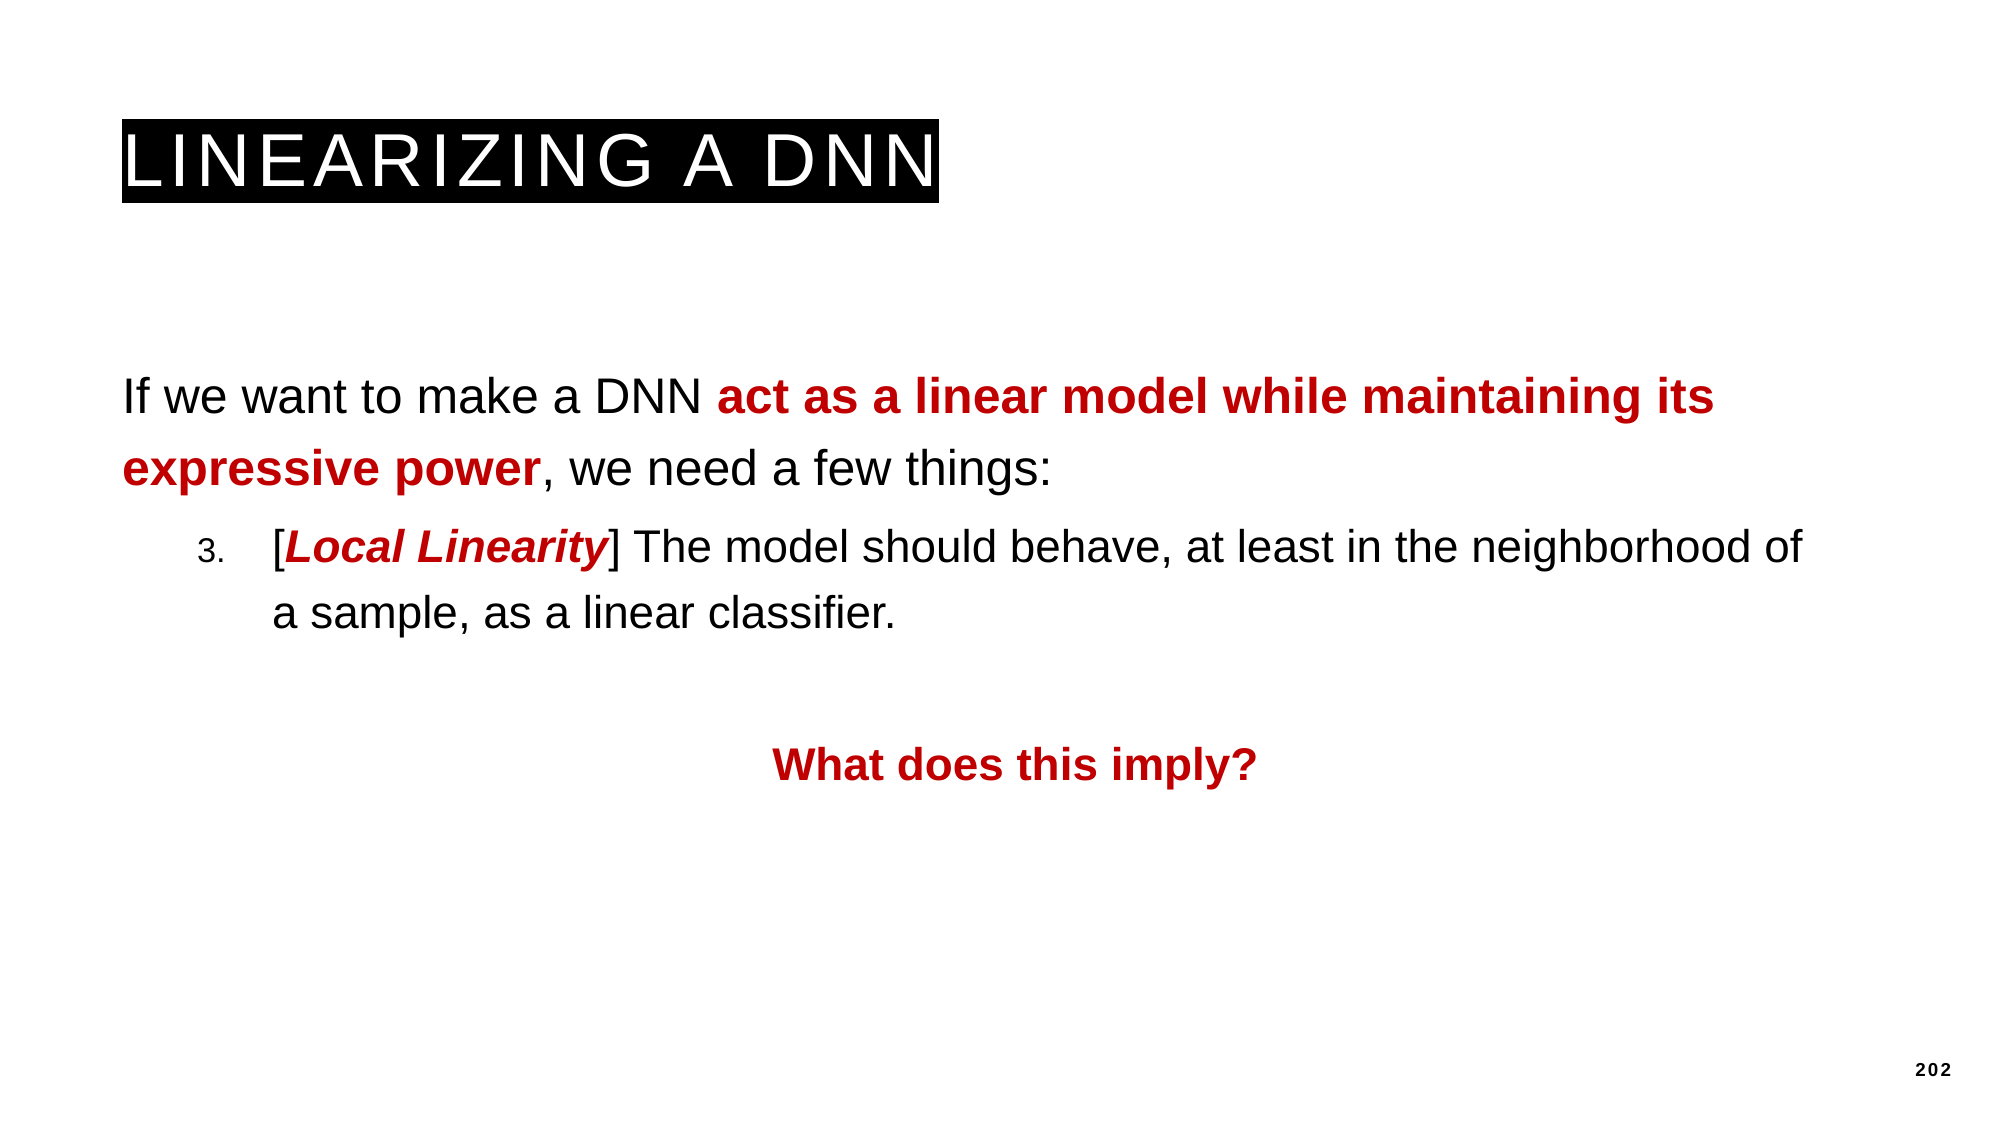

# Linearizing a dnn
If we want to make a DNN act as a linear model while maintaining its expressive power, we need a few things:
[Local Linearity] The model should behave, at least in the neighborhood of a sample, as a linear classifier.

What does this imply?

202